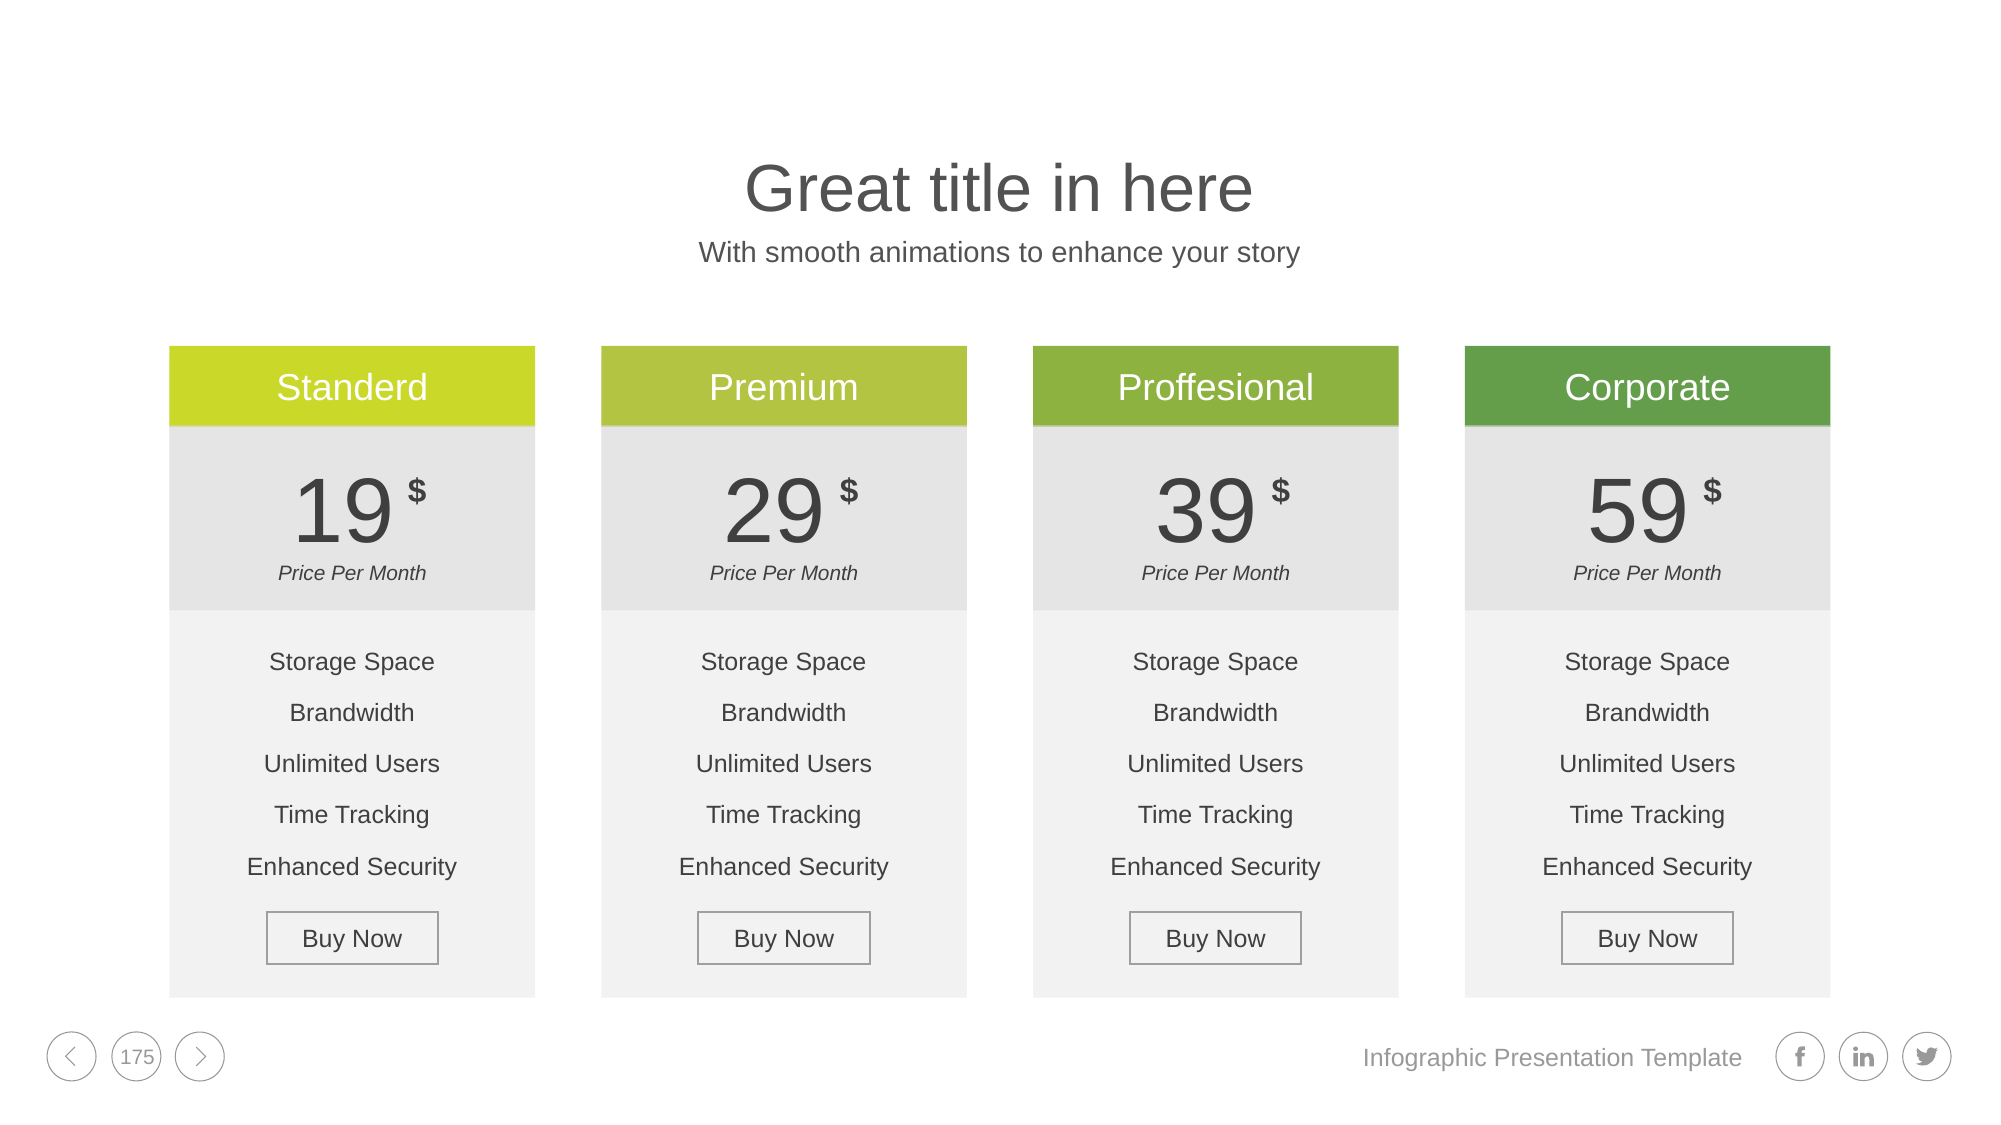

Great title in here
With smooth animations to enhance your story

Standerd

19
$
Price Per Month
Storage Space
Brandwidth
Unlimited Users
Time Tracking
Enhanced Security

Buy Now

Premium

29
$
Price Per Month
Storage Space
Brandwidth
Unlimited Users
Time Tracking
Enhanced Security

Buy Now

Proffesional

39
$
Price Per Month
Storage Space
Brandwidth
Unlimited Users
Time Tracking
Enhanced Security

Buy Now

Corporate

59
$
Price Per Month
Storage Space
Brandwidth
Unlimited Users
Time Tracking
Enhanced Security

Buy Now
175